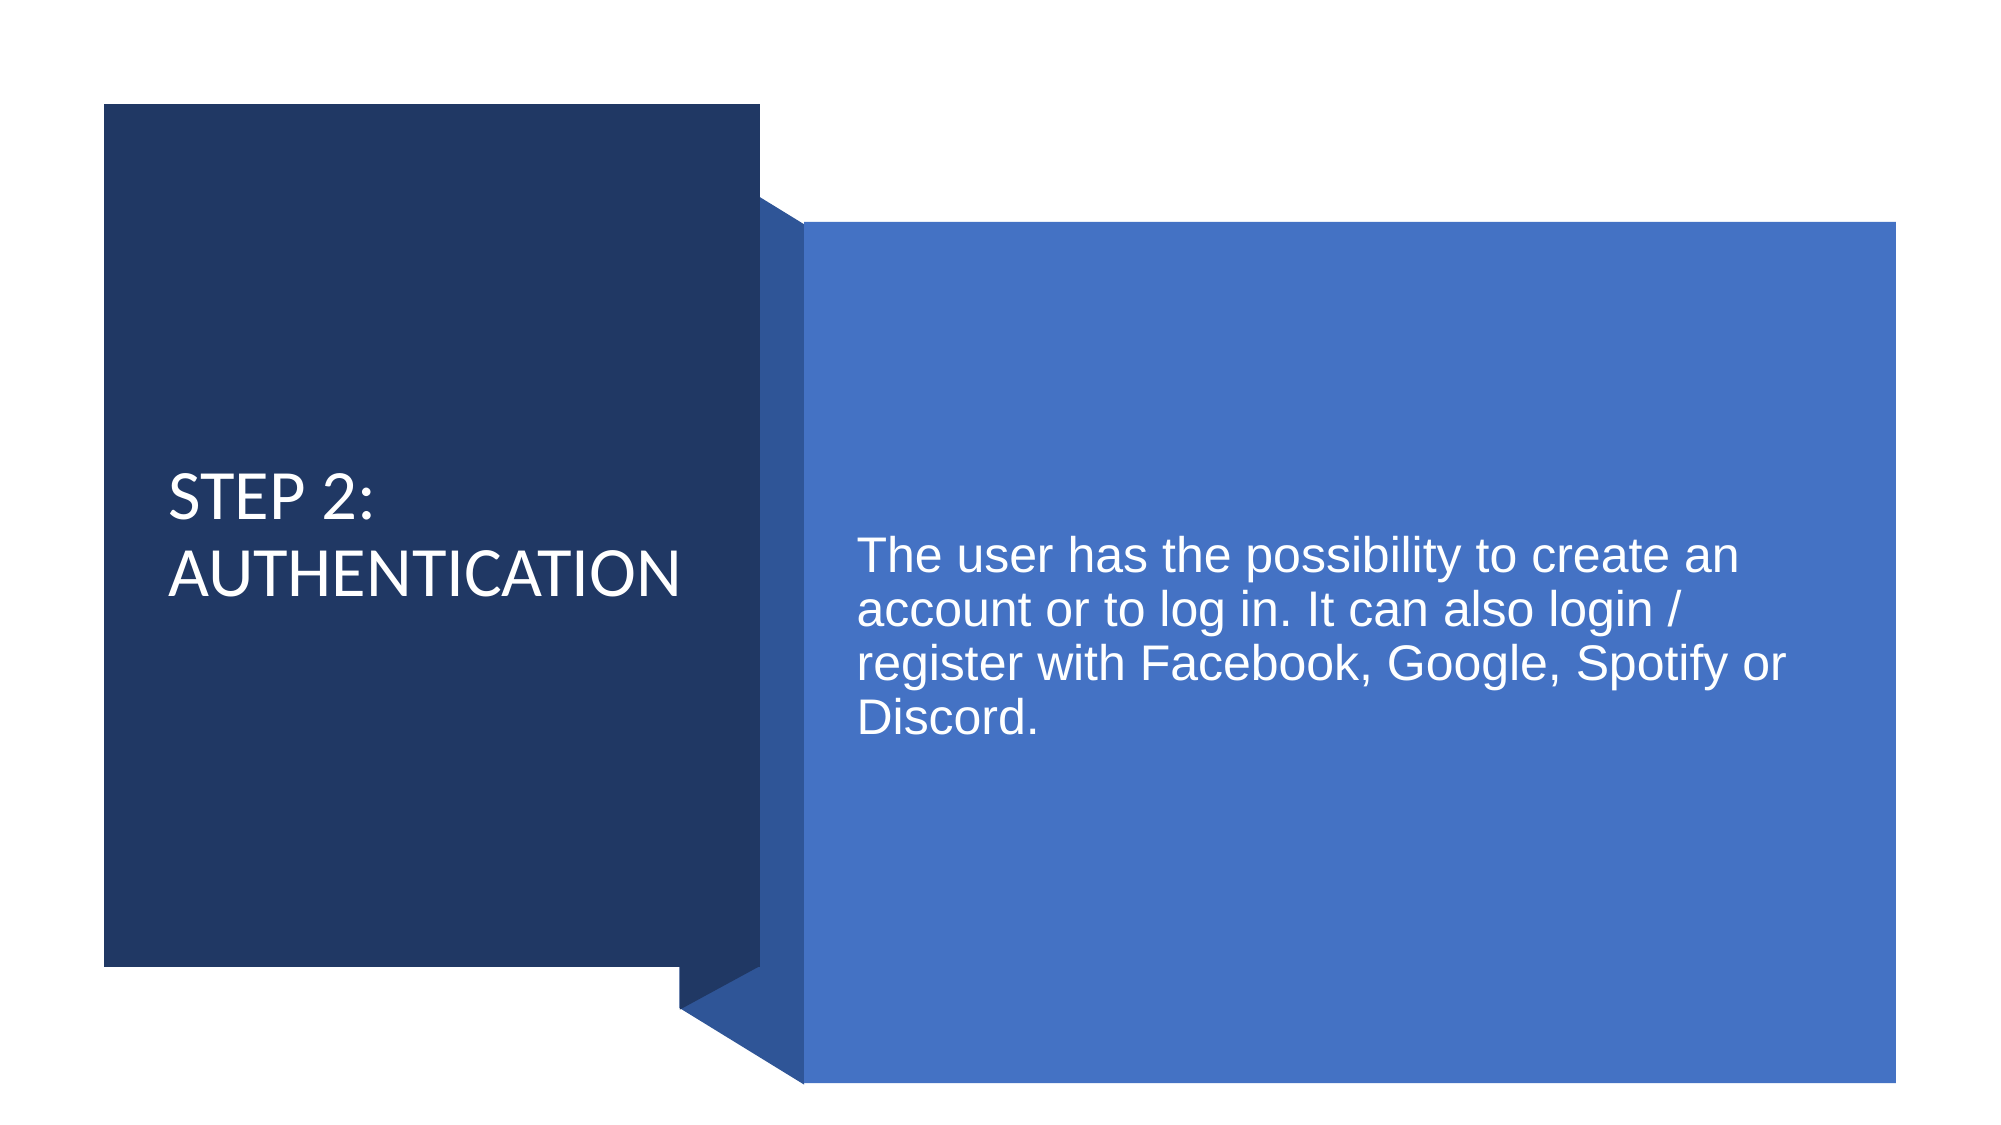

# STEP 2: AUTHENTICATION

The user has the possibility to create an account or to log in. It can also login / register with Facebook, Google, Spotify or Discord.